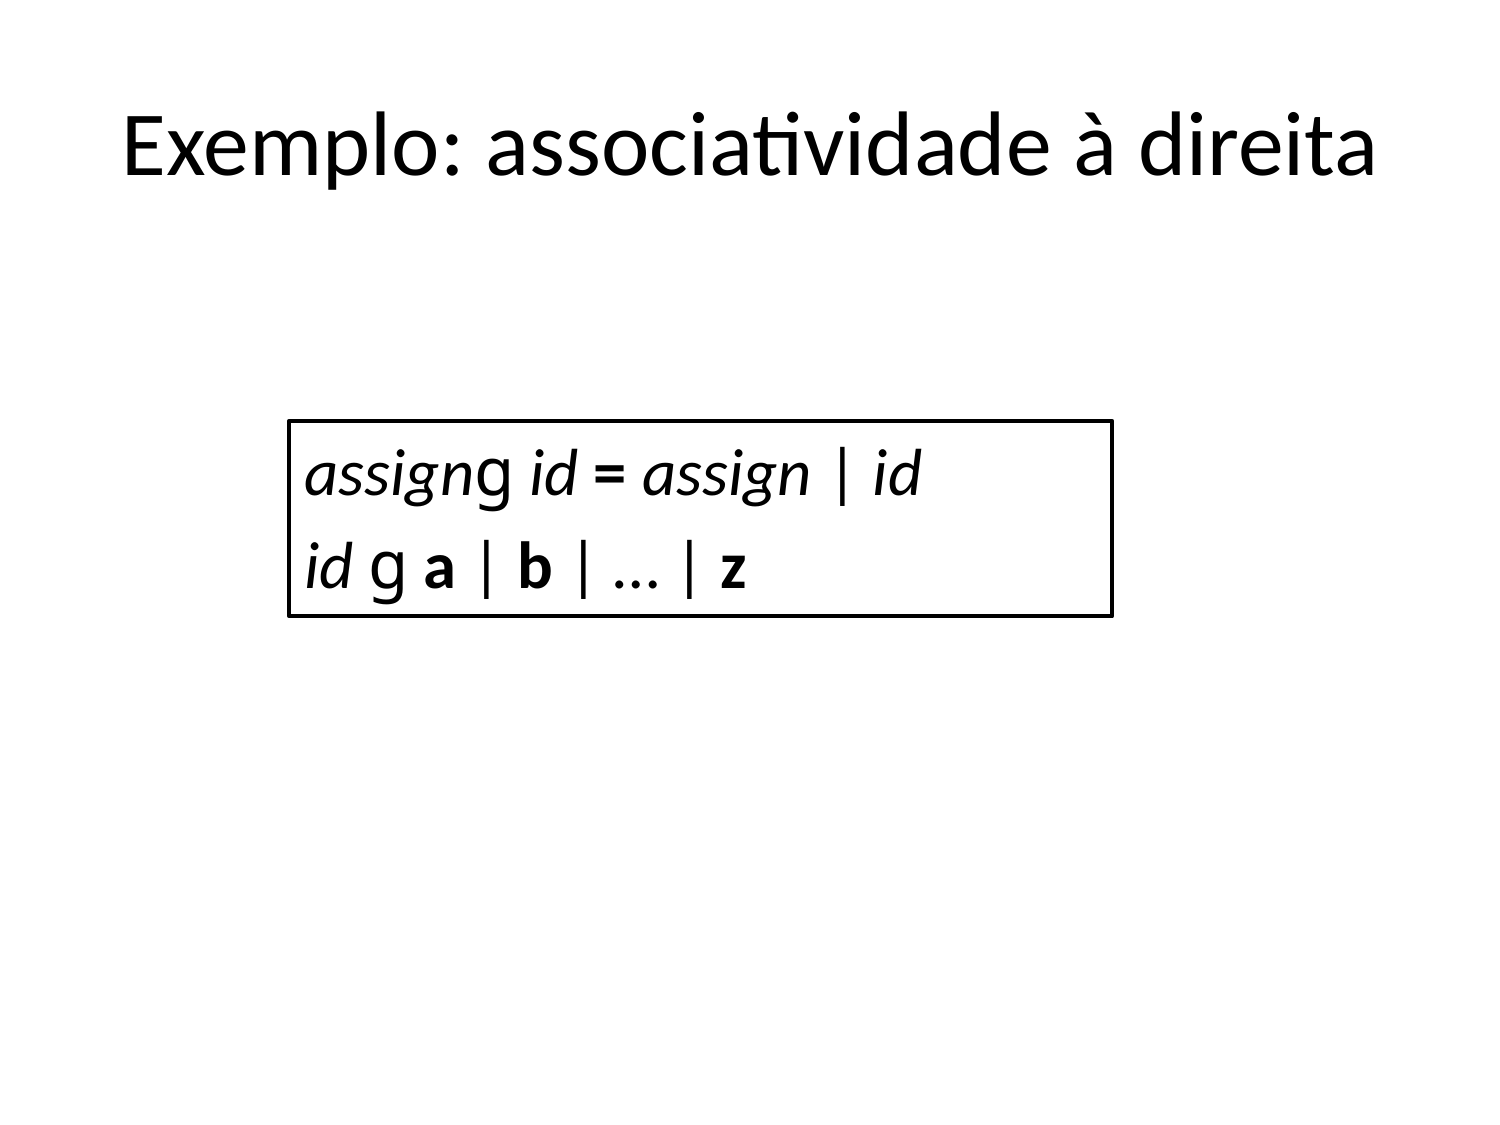

# Exemplo: associatividade à direita
assigng id = assign | id
id g a | b | … | z